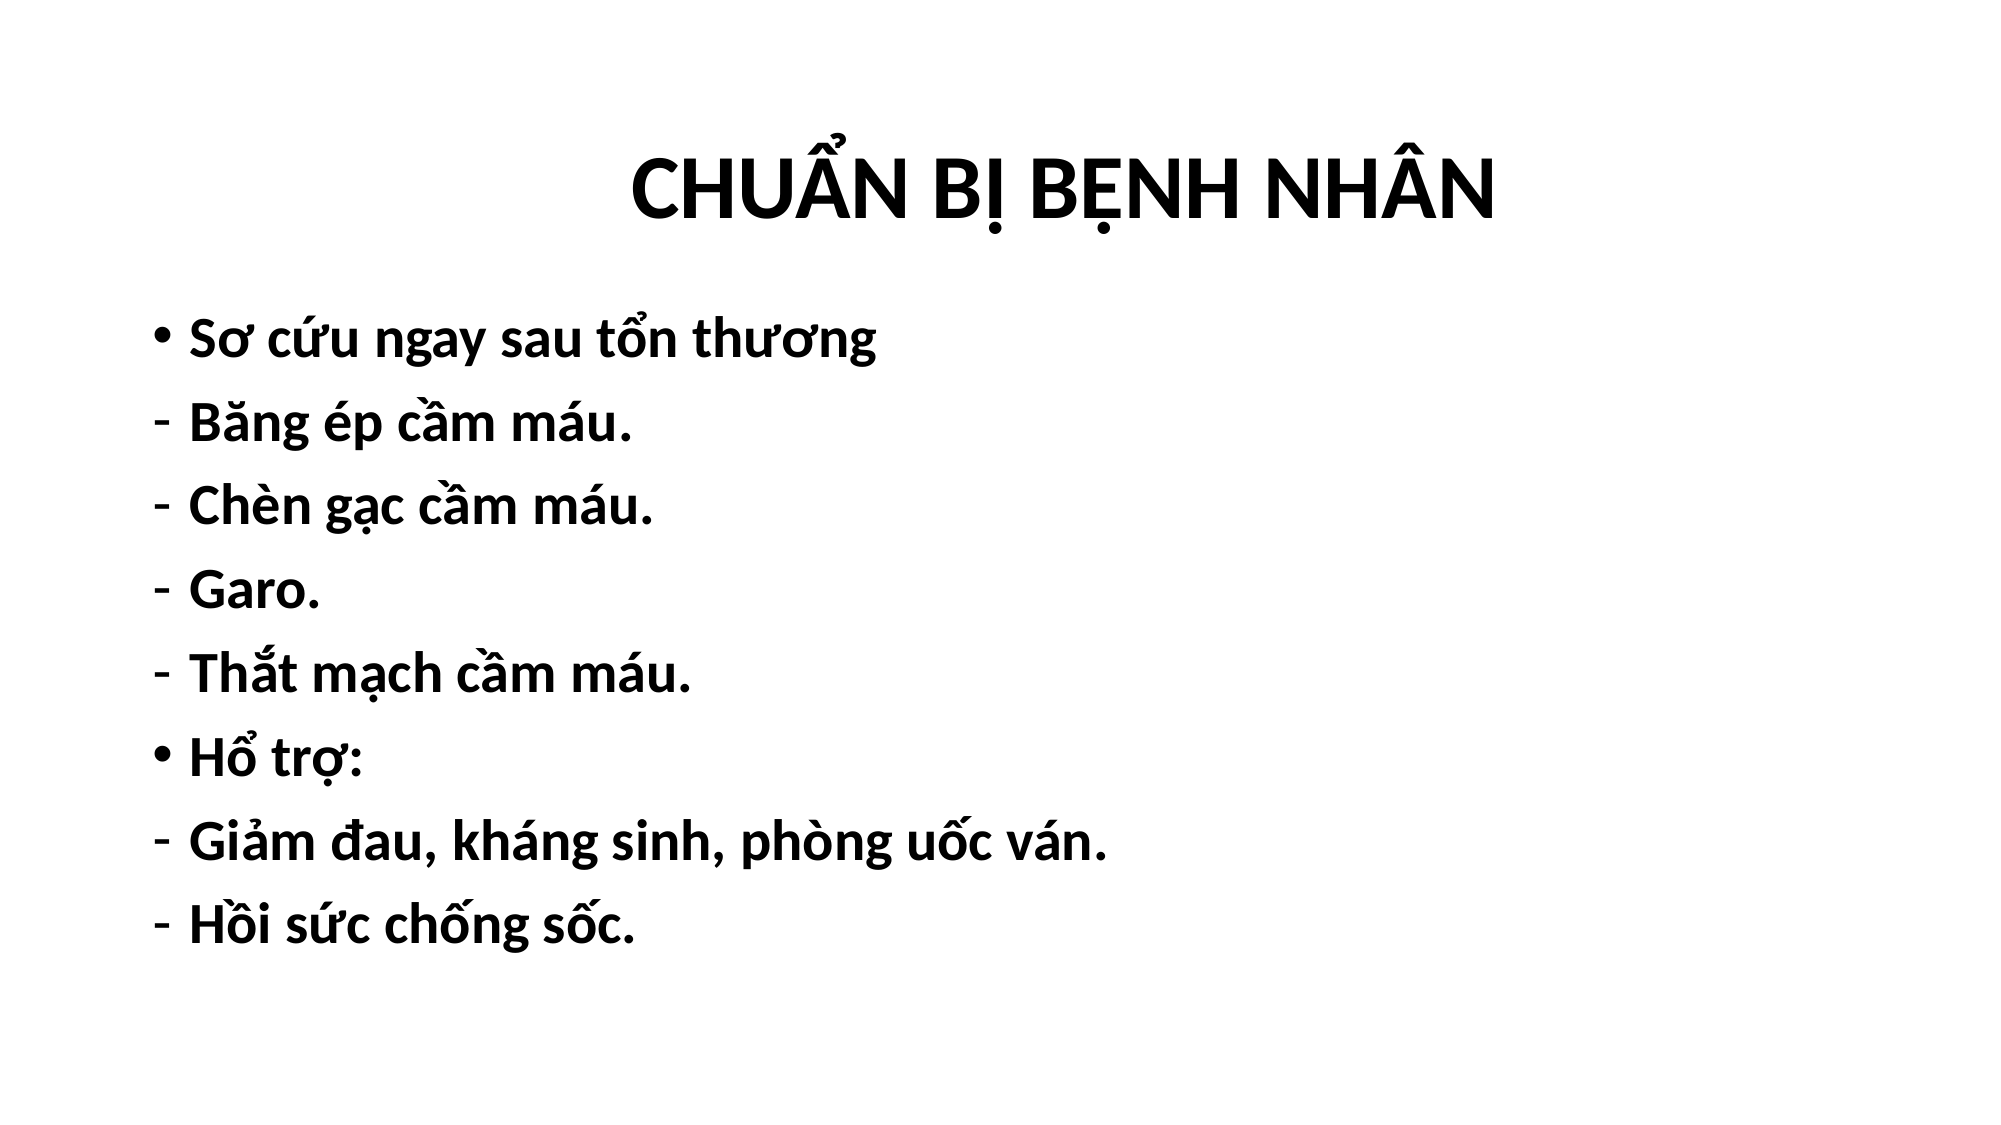

# CHUẨN BỊ BỆNH NHÂN
Sơ cứu ngay sau tổn thương
Băng ép cầm máu.
Chèn gạc cầm máu.
Garo.
Thắt mạch cầm máu.
Hổ trợ:
Giảm đau, kháng sinh, phòng uốc ván.
Hồi sức chống sốc.